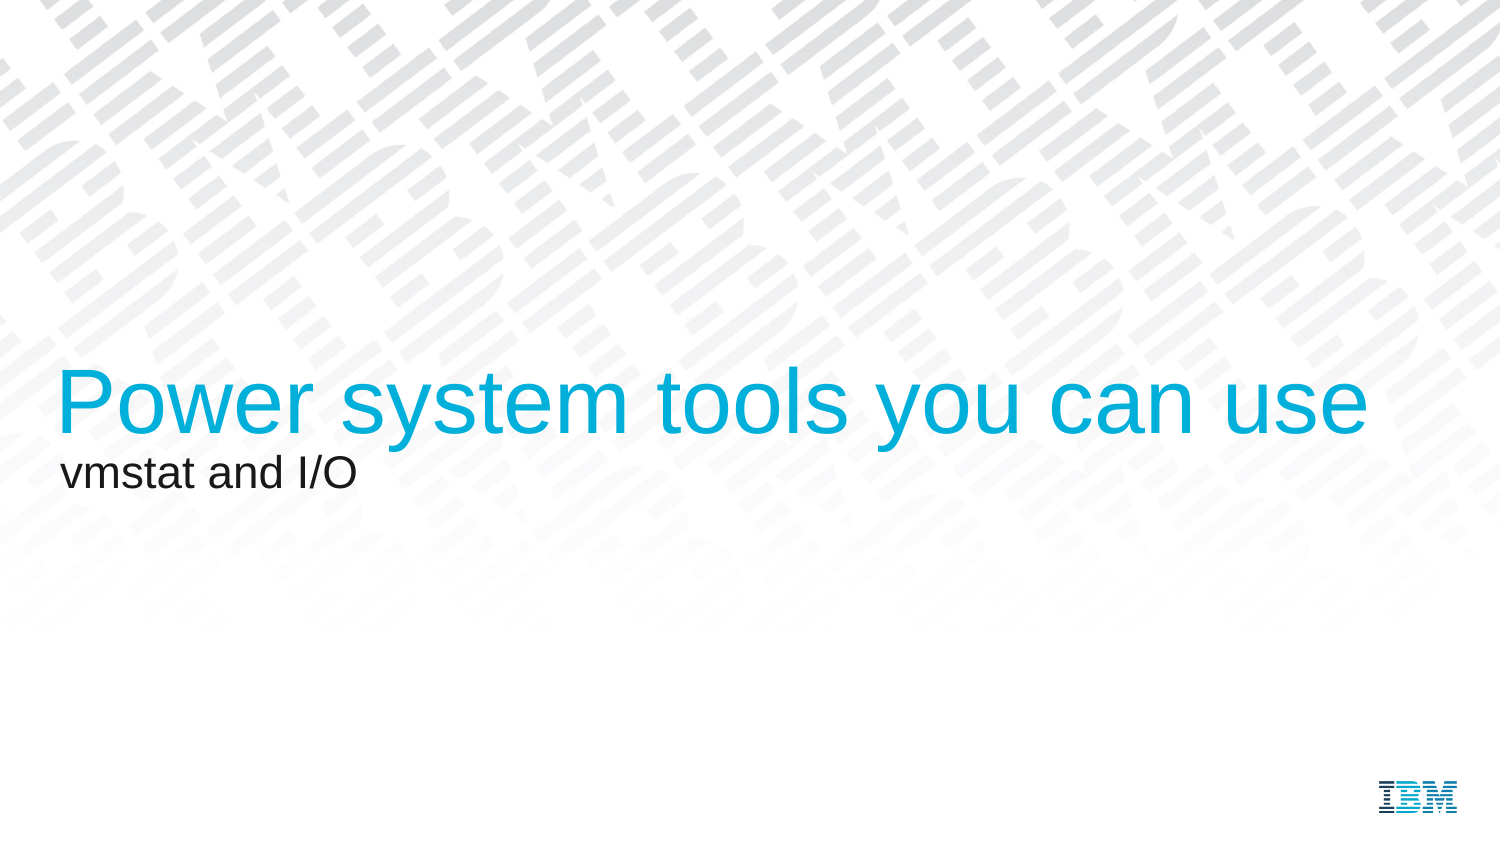

# Power system tools you can use
vmstat and I/O